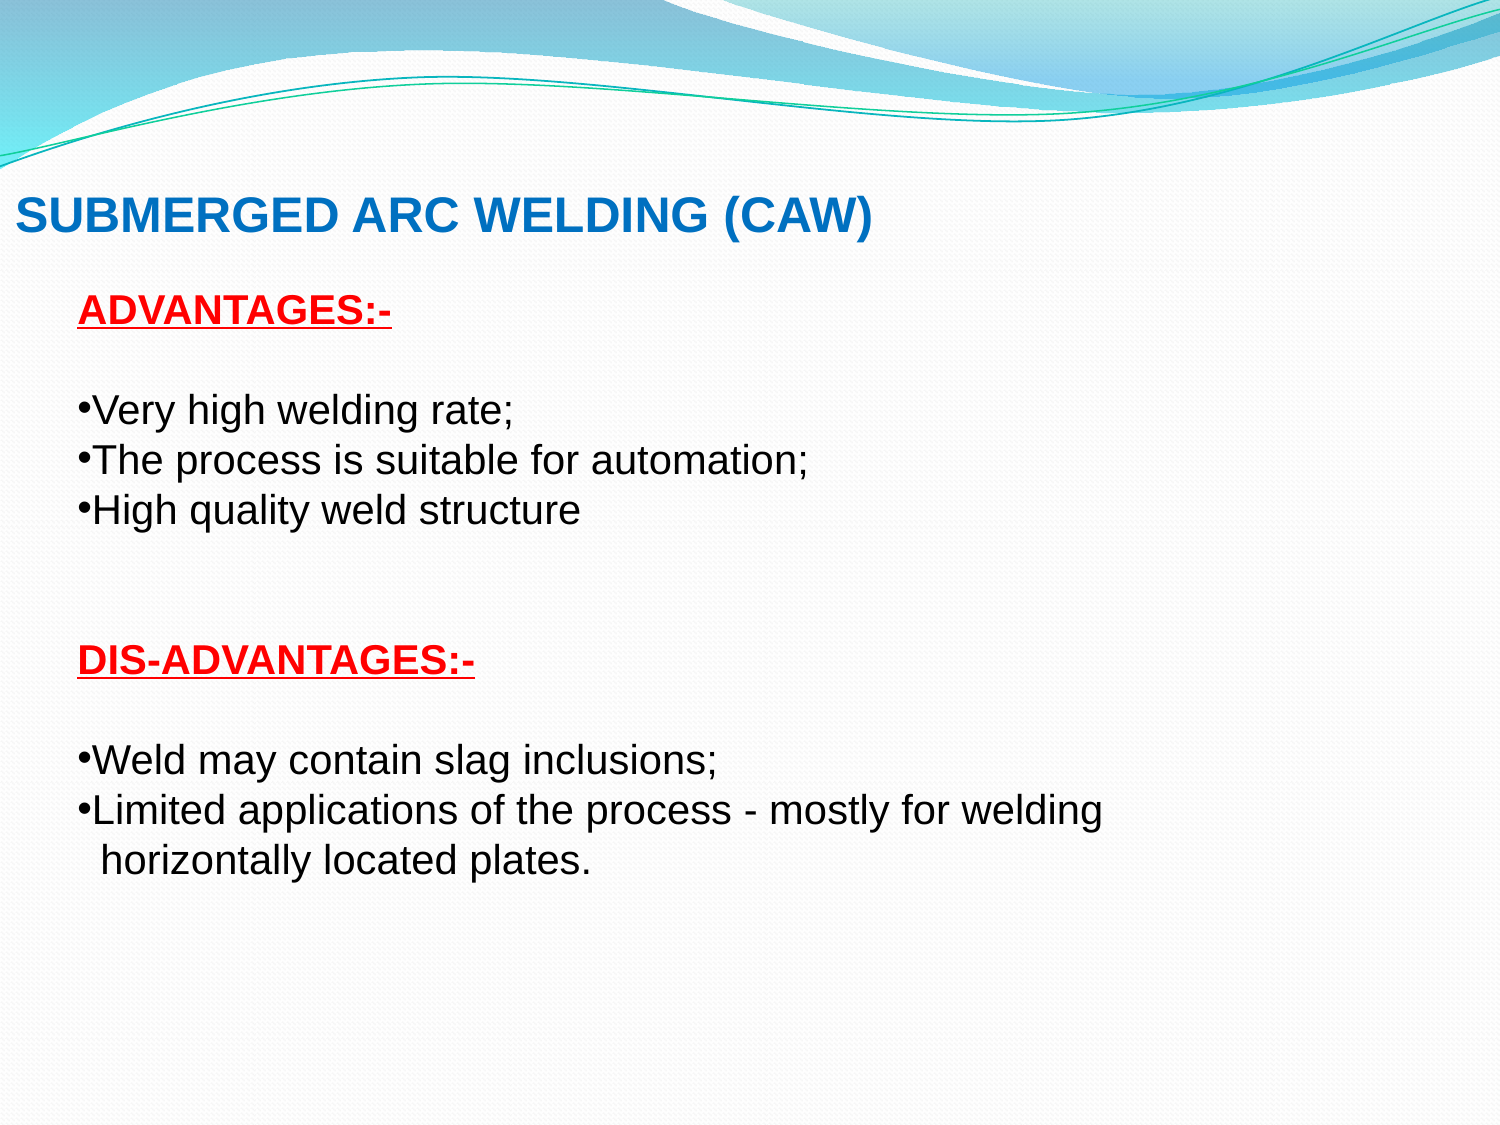

SUBMERGED ARC WELDING (CAW)
ADVANTAGES:-

Very high welding rate;
The process is suitable for automation;
High quality weld structure
DIS-ADVANTAGES:-

Weld may contain slag inclusions;
Limited applications of the process - mostly for welding
  horizontally located plates.